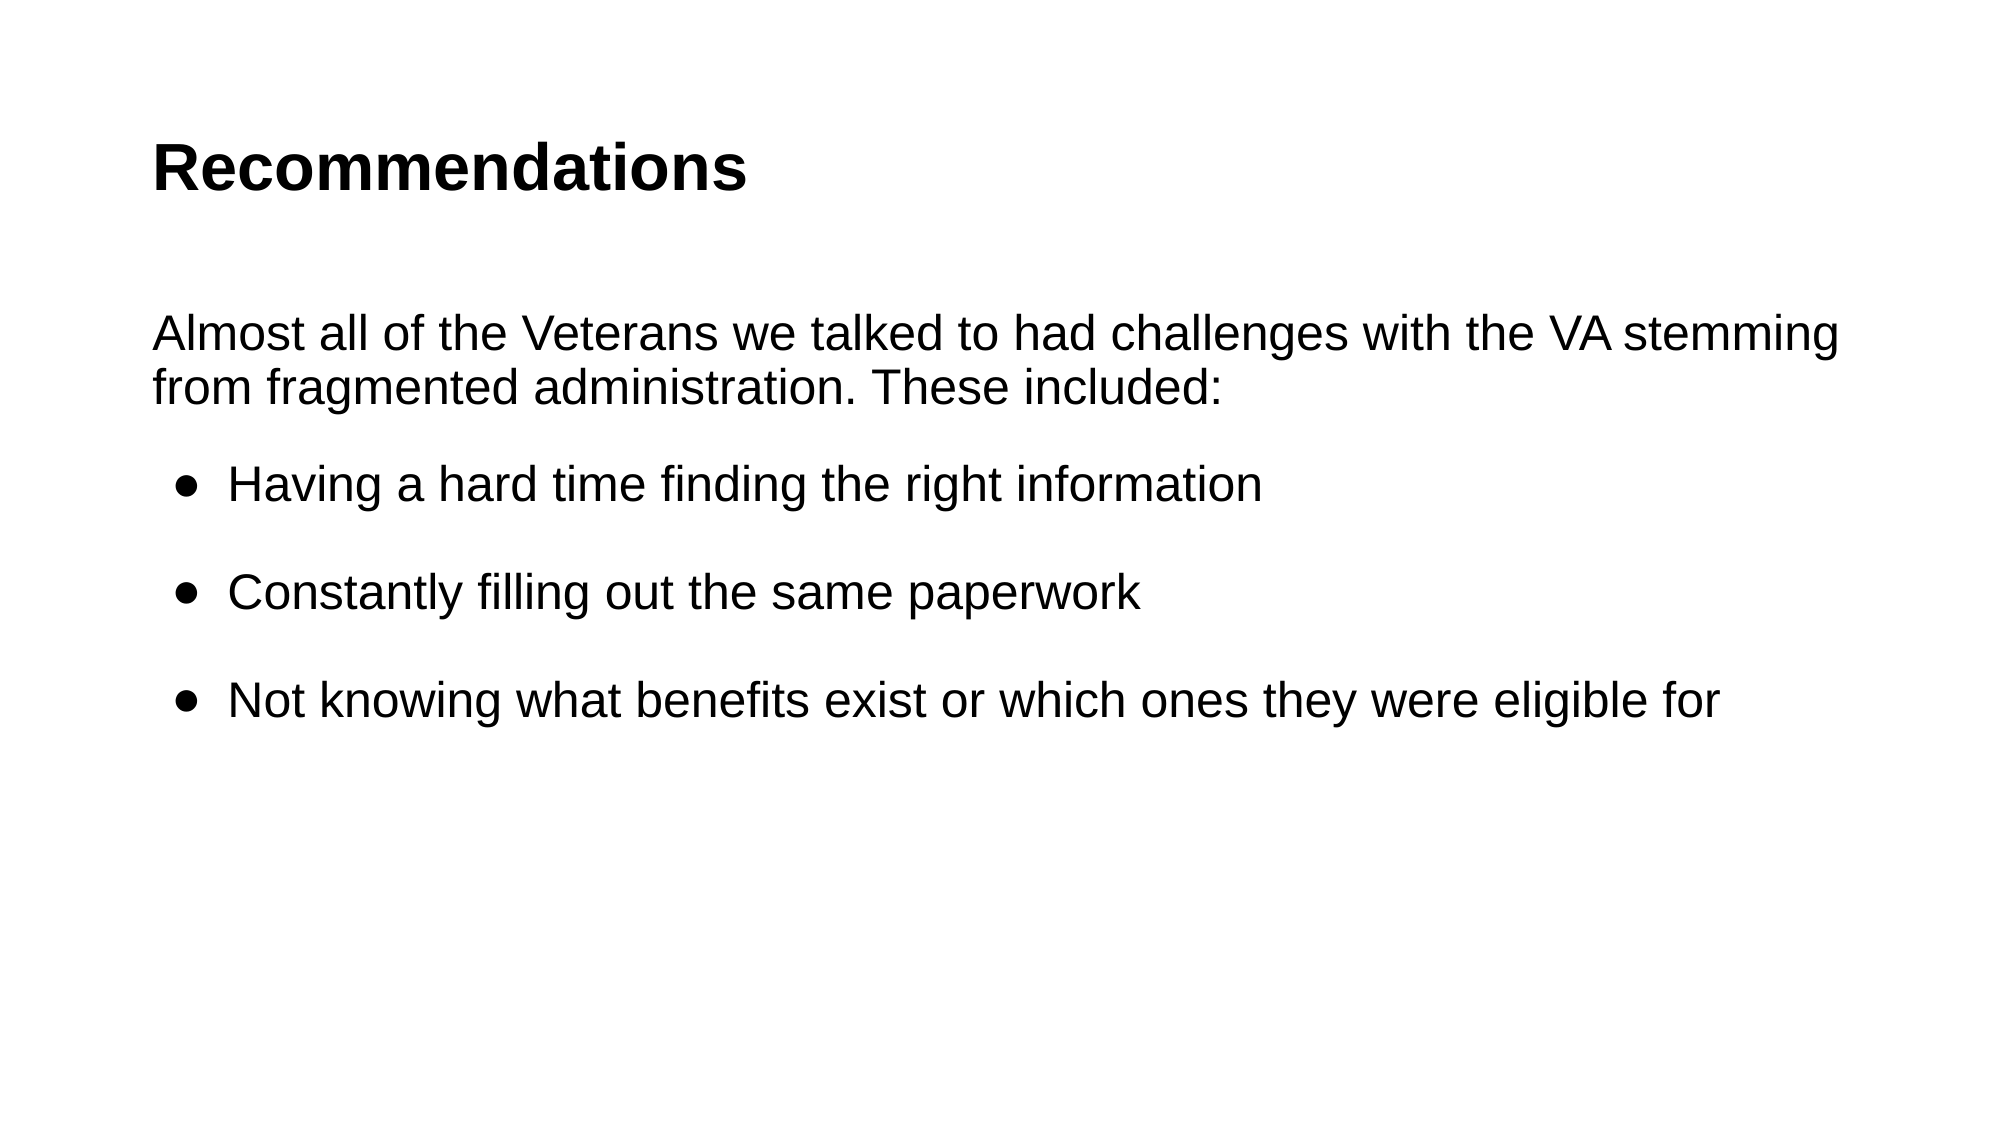

# Recommendations
Almost all of the Veterans we talked to had challenges with the VA stemming from fragmented administration. These included:
Having a hard time finding the right information
Constantly filling out the same paperwork
Not knowing what benefits exist or which ones they were eligible for